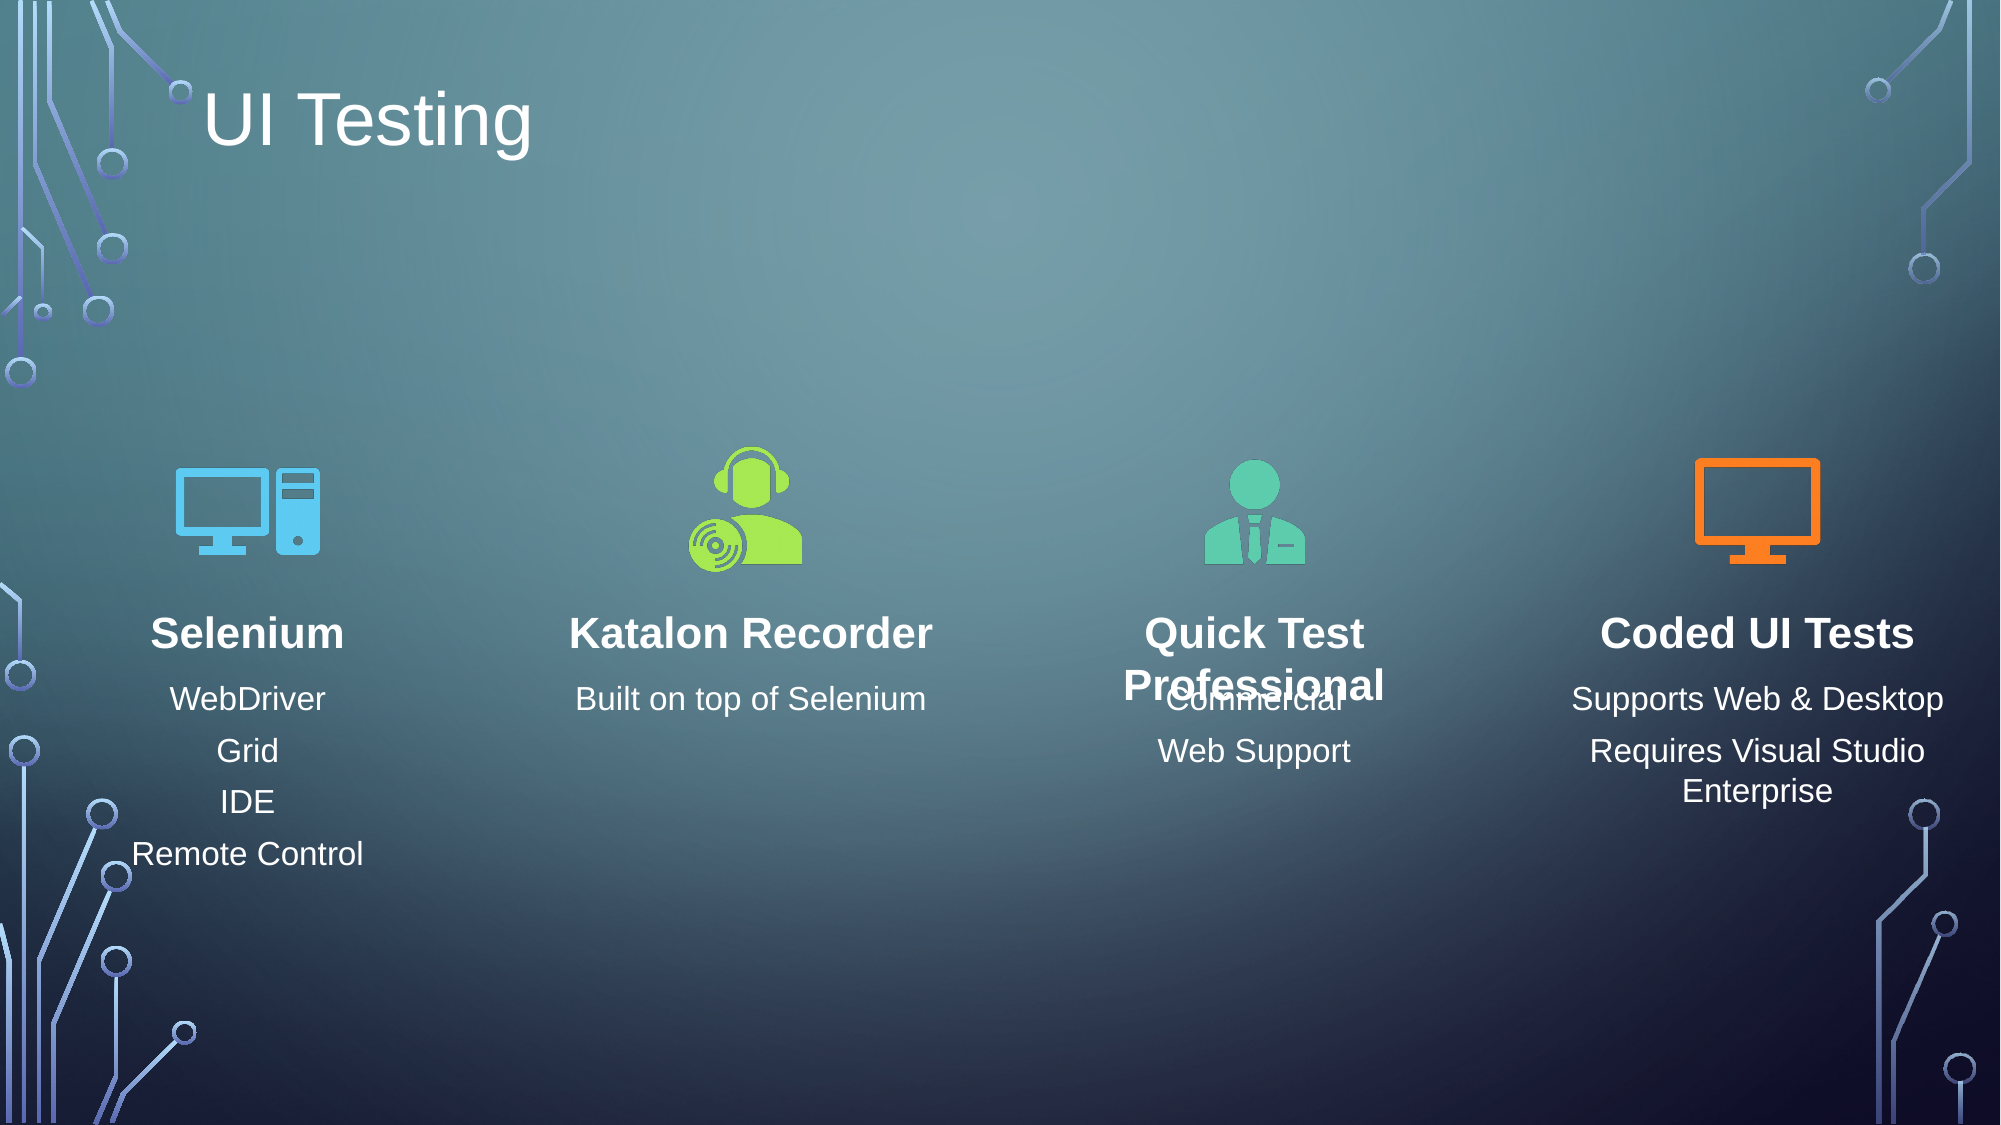

# UI Testing
Selenium
WebDriver
Grid
IDE
Remote Control
Katalon Recorder
Built on top of Selenium
Quick Test Professional
Commercial
Web Support
Coded UI Tests
Supports Web & Desktop
Requires Visual Studio Enterprise